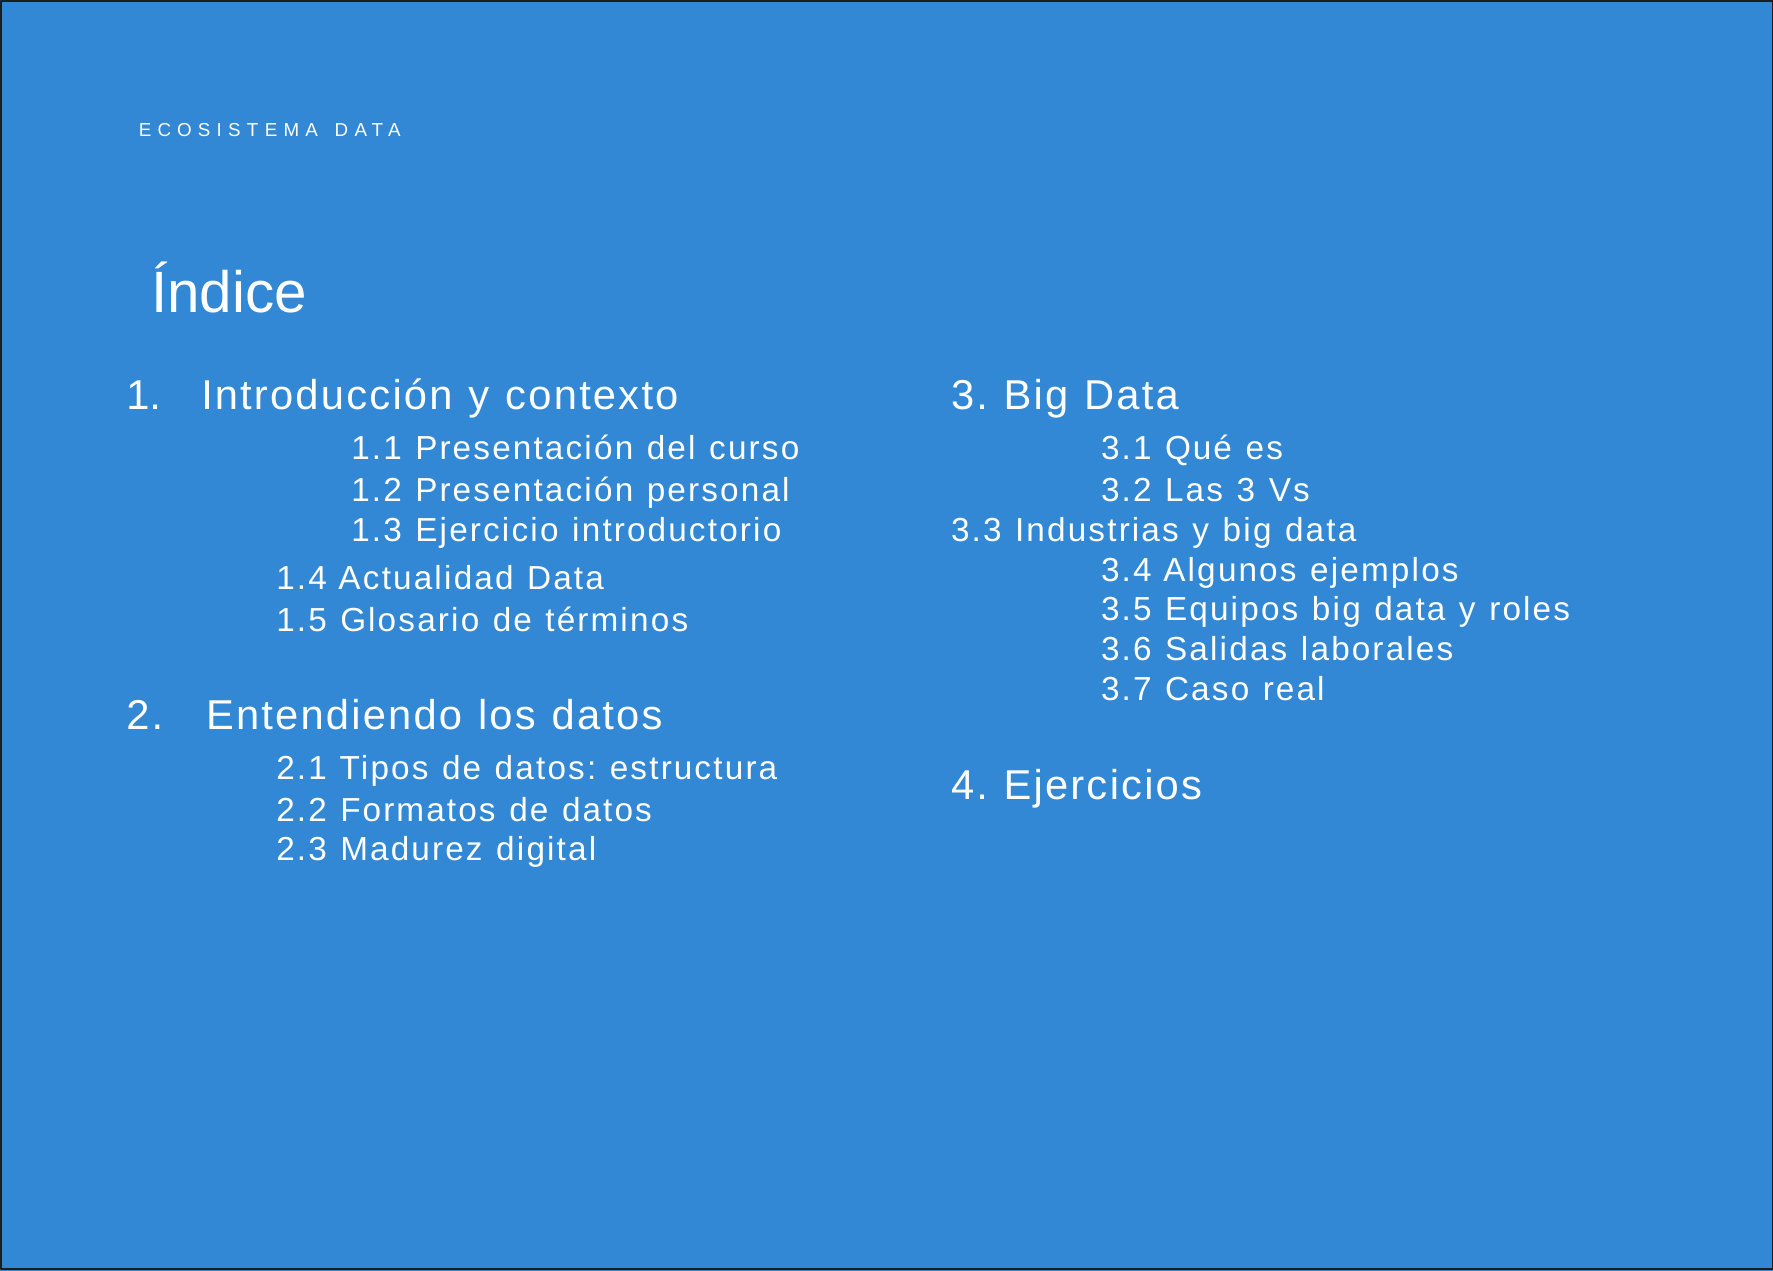

ECOSISTEMA DATA

# Índice
Introducción y contexto
	1.1 Presentación del curso
	1.2 Presentación personal
	1.3 Ejercicio introductorio
	1.4 Actualidad Data
	1.5 Glosario de términos
2.   Entendiendo los datos
	2.1 Tipos de datos: estructura
	2.2 Formatos de datos
	2.3 Madurez digital
3. Big Data
	3.1 Qué es
	3.2 Las 3 Vs                         	3.3 Industrias y big data
	3.4 Algunos ejemplos
	3.5 Equipos big data y roles
	3.6 Salidas laborales
	3.7 Caso real
4. Ejercicios